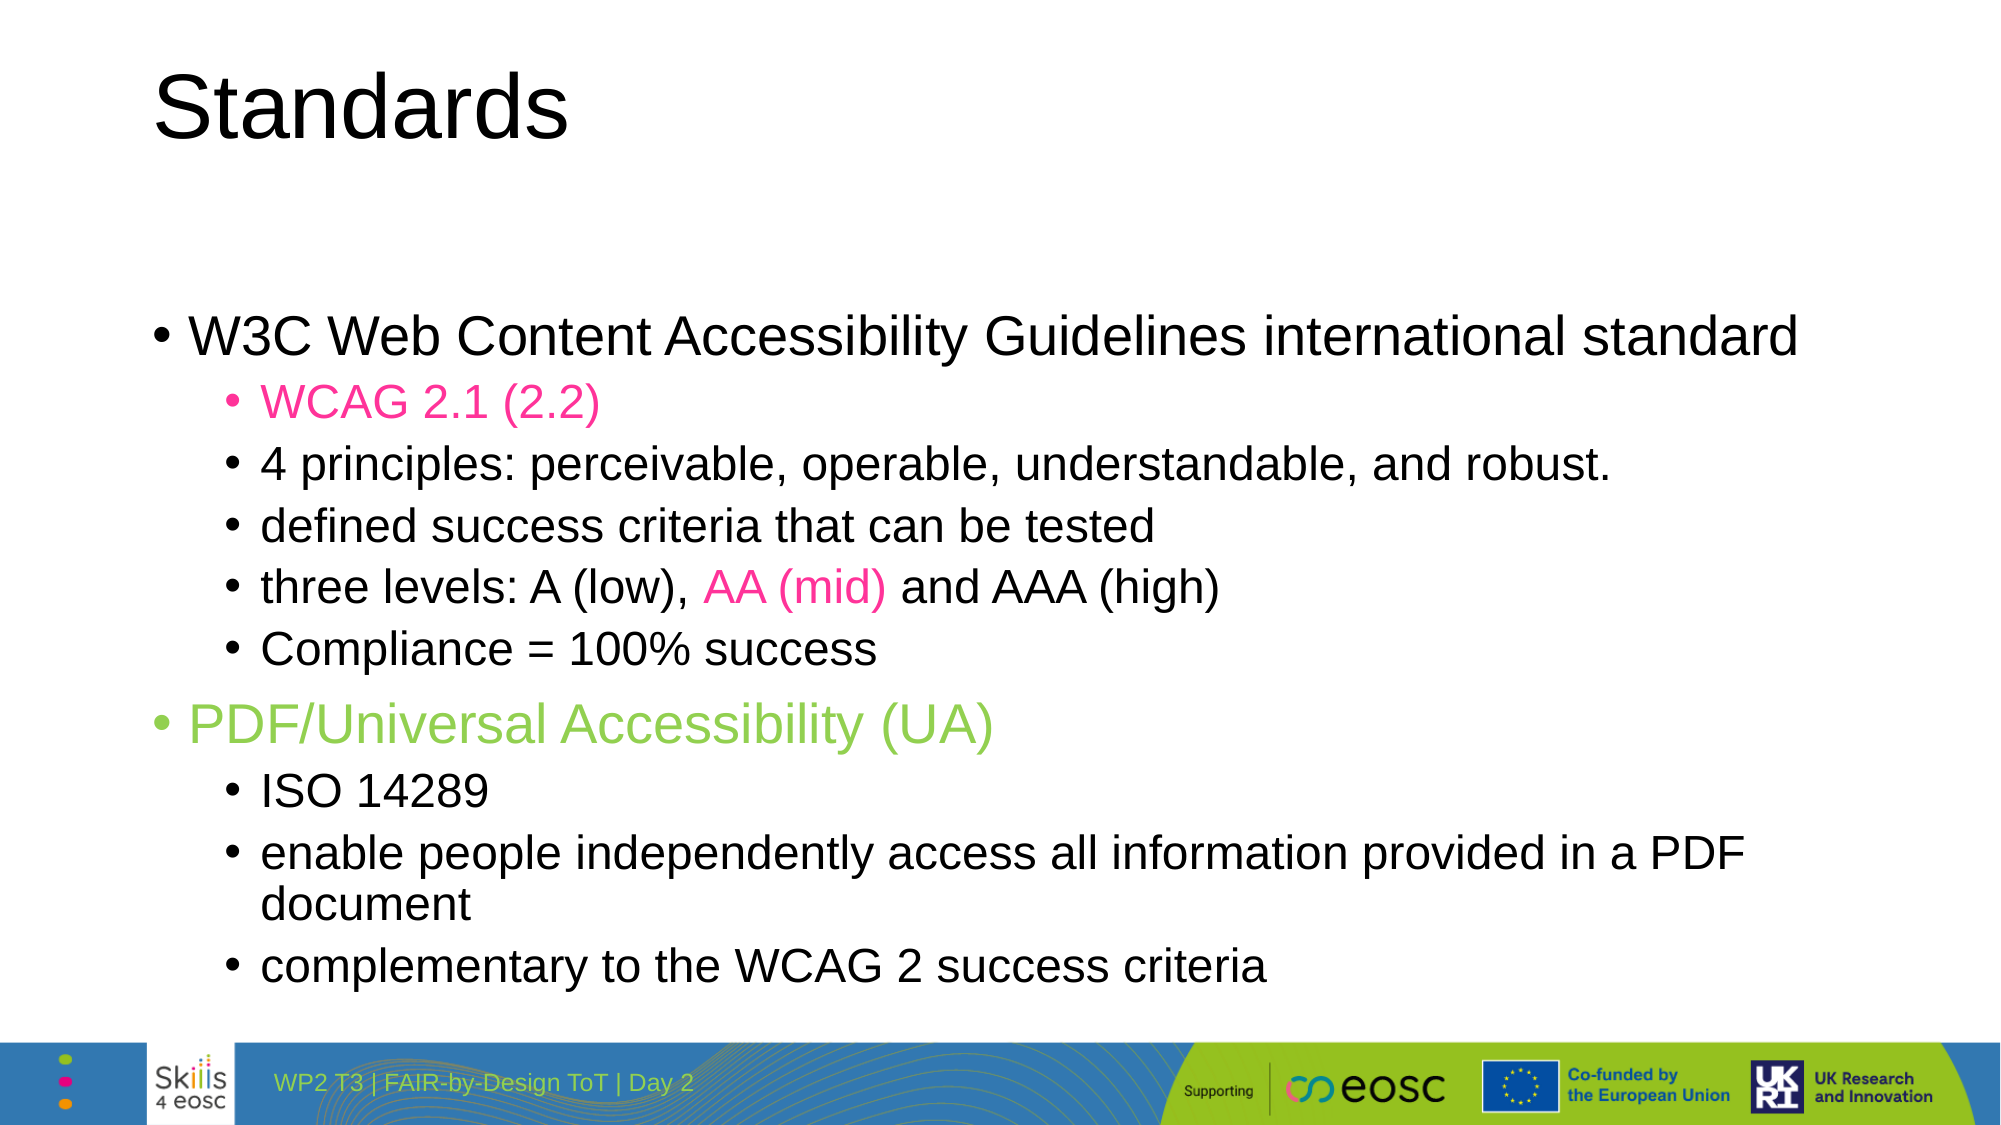

# Standards
W3C Web Content Accessibility Guidelines international standard
WCAG 2.1 (2.2)
4 principles: perceivable, operable, understandable, and robust.
defined success criteria that can be tested
three levels: A (low), AA (mid) and AAA (high)
Compliance = 100% success
PDF/Universal Accessibility (UA)
ISO 14289
enable people independently access all information provided in a PDF document
complementary to the WCAG 2 success criteria

WP2 T3 | FAIR-by-Design ToT | Day 2